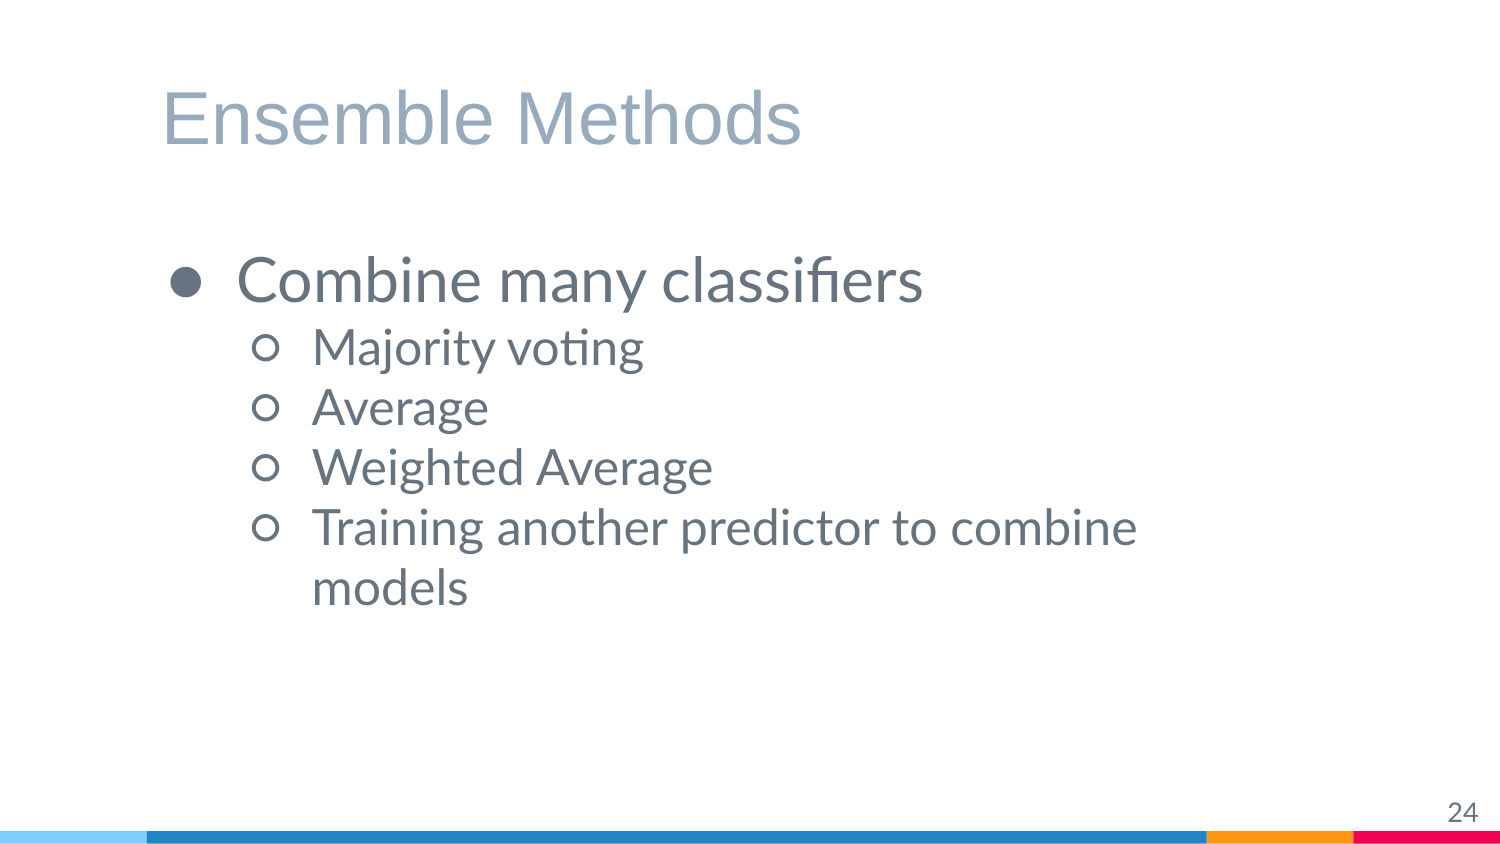

# Ensemble Methods
Combine many classifiers
Majority voting
Average
Weighted Average
Training another predictor to combine models
24